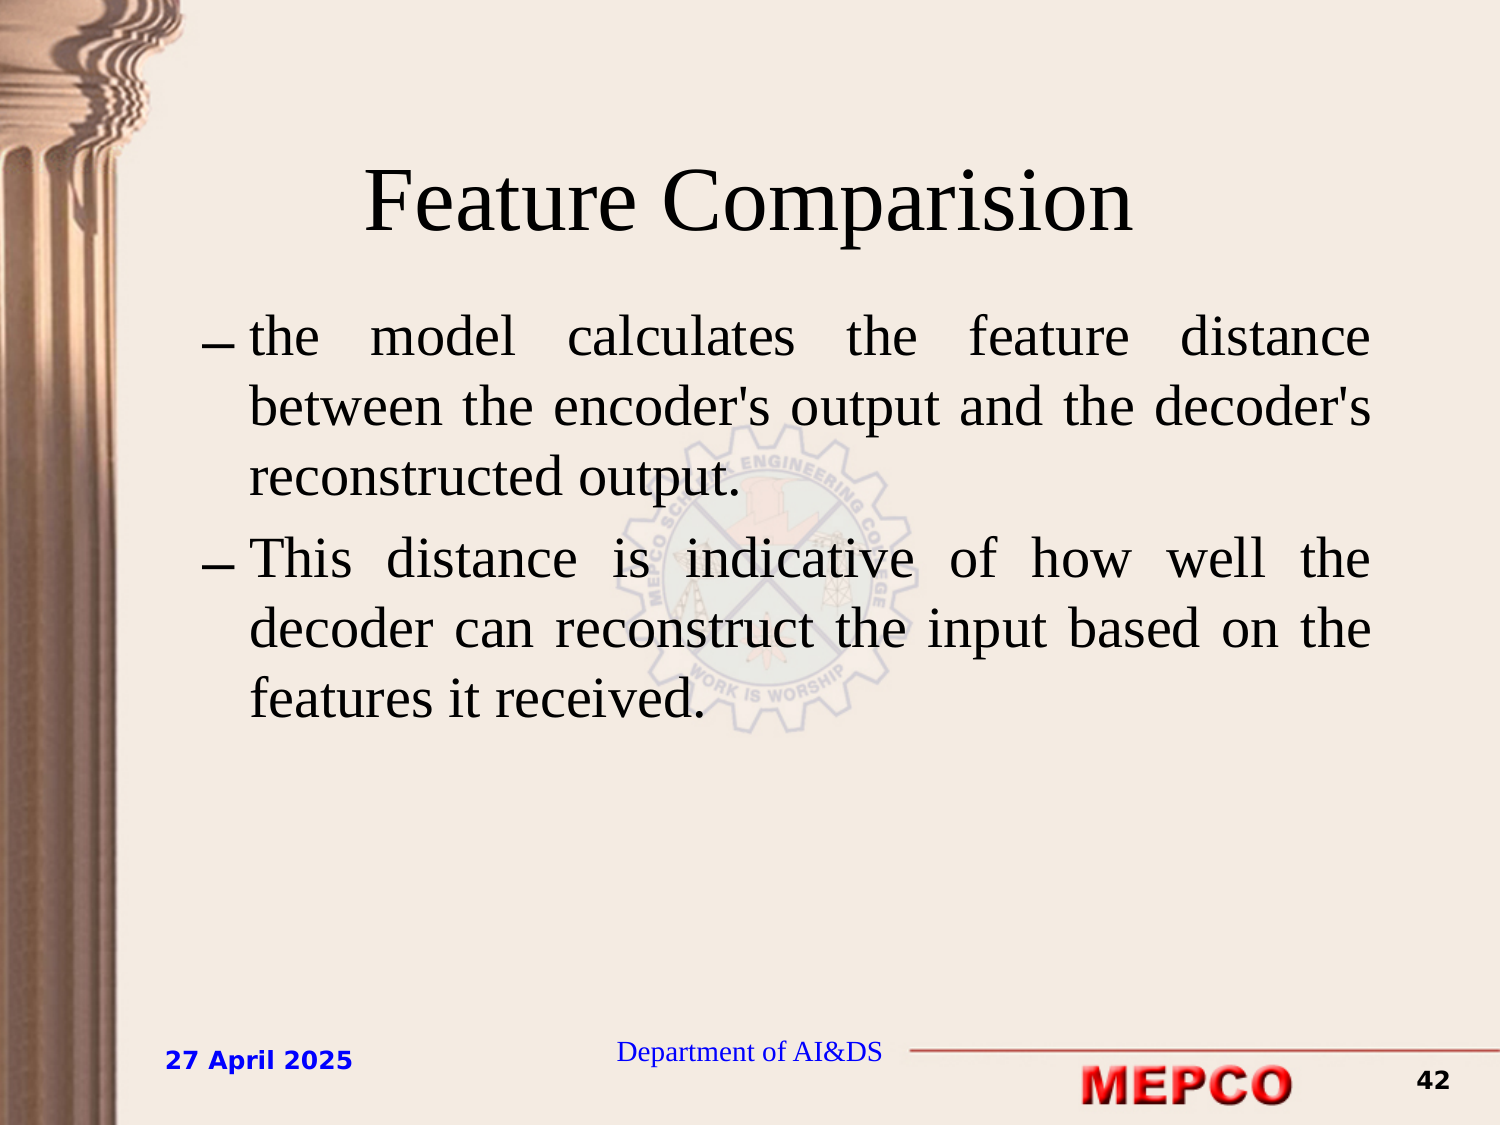

# Feature Comparision
the model calculates the feature distance between the encoder's output and the decoder's reconstructed output.
This distance is indicative of how well the decoder can reconstruct the input based on the features it received.
Department of AI&DS